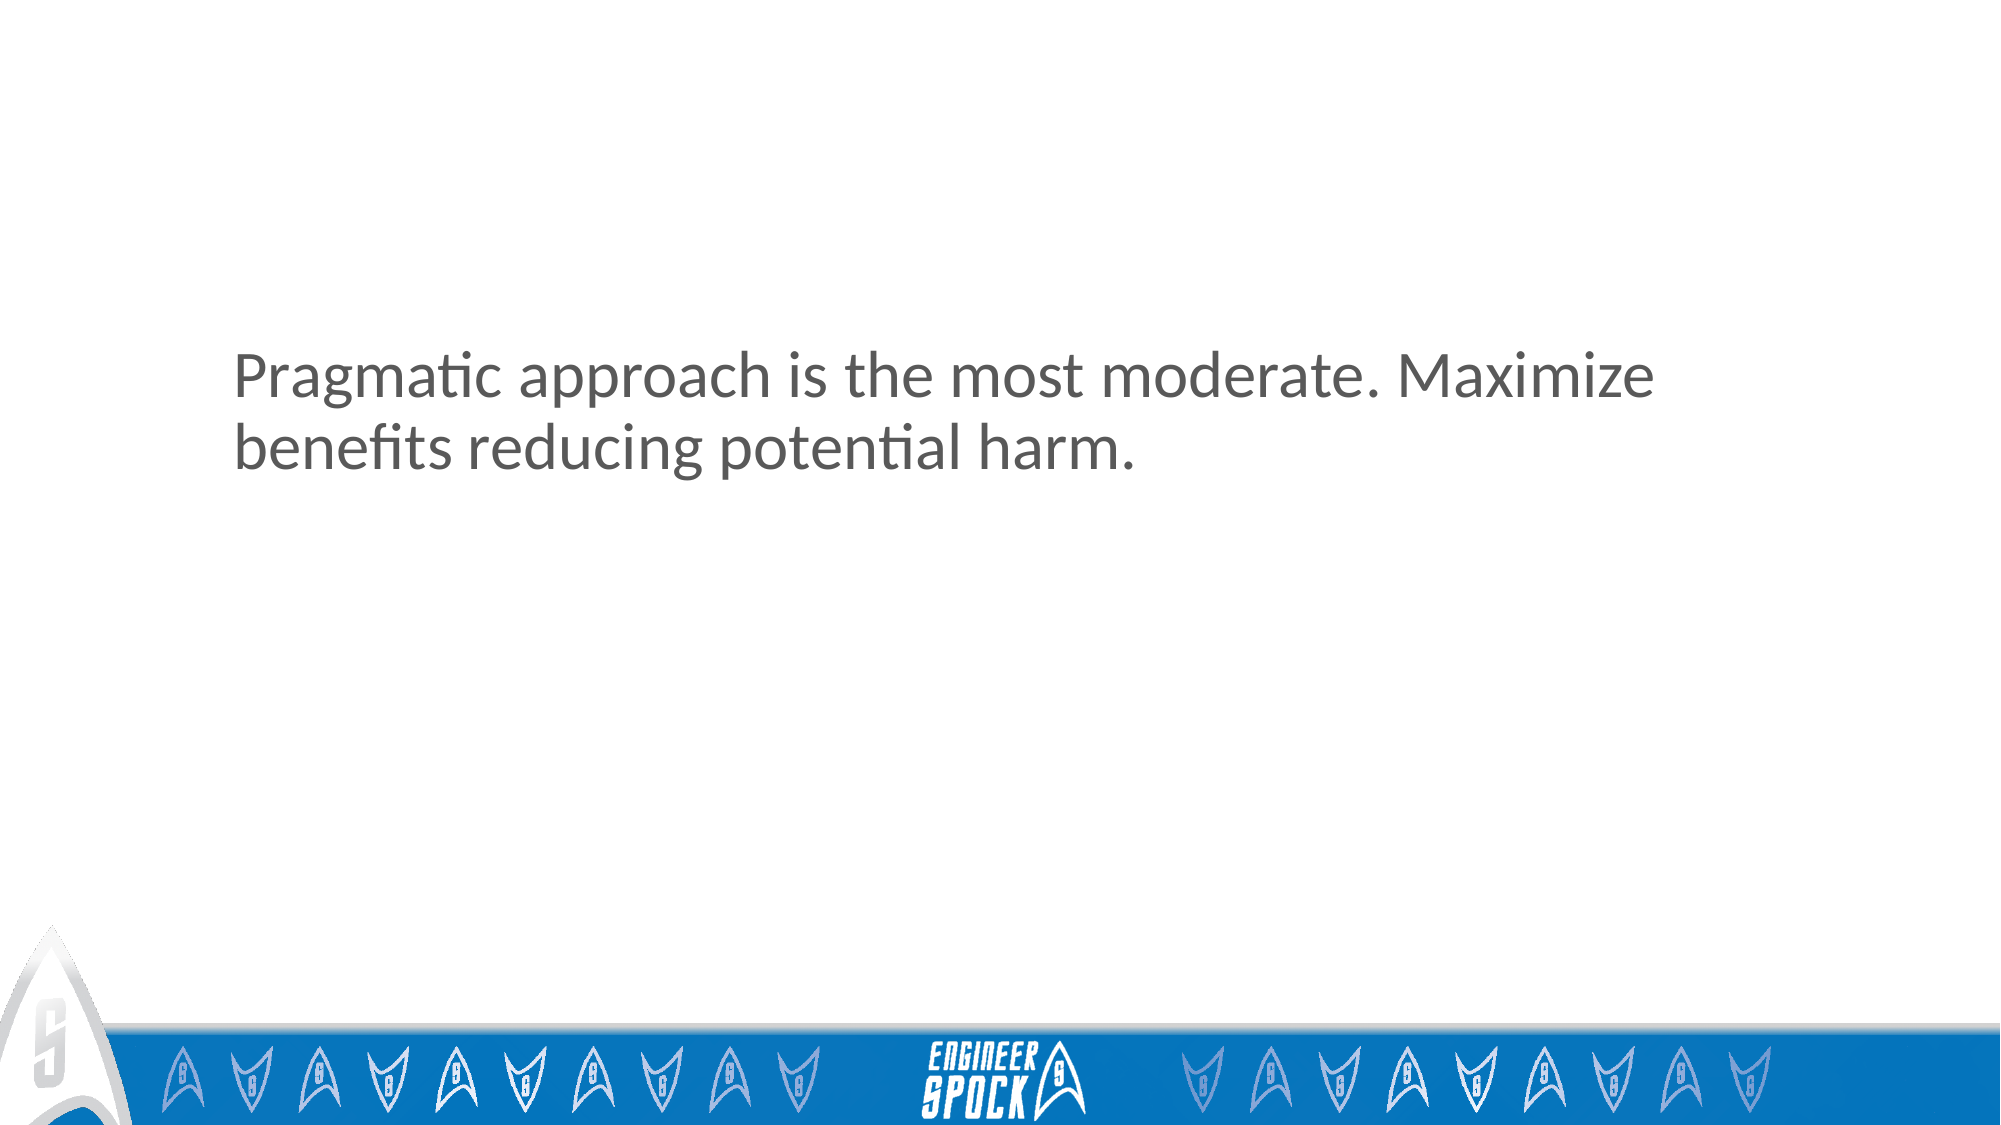

Pragmatic approach is the most moderate. Maximize benefits reducing potential harm.